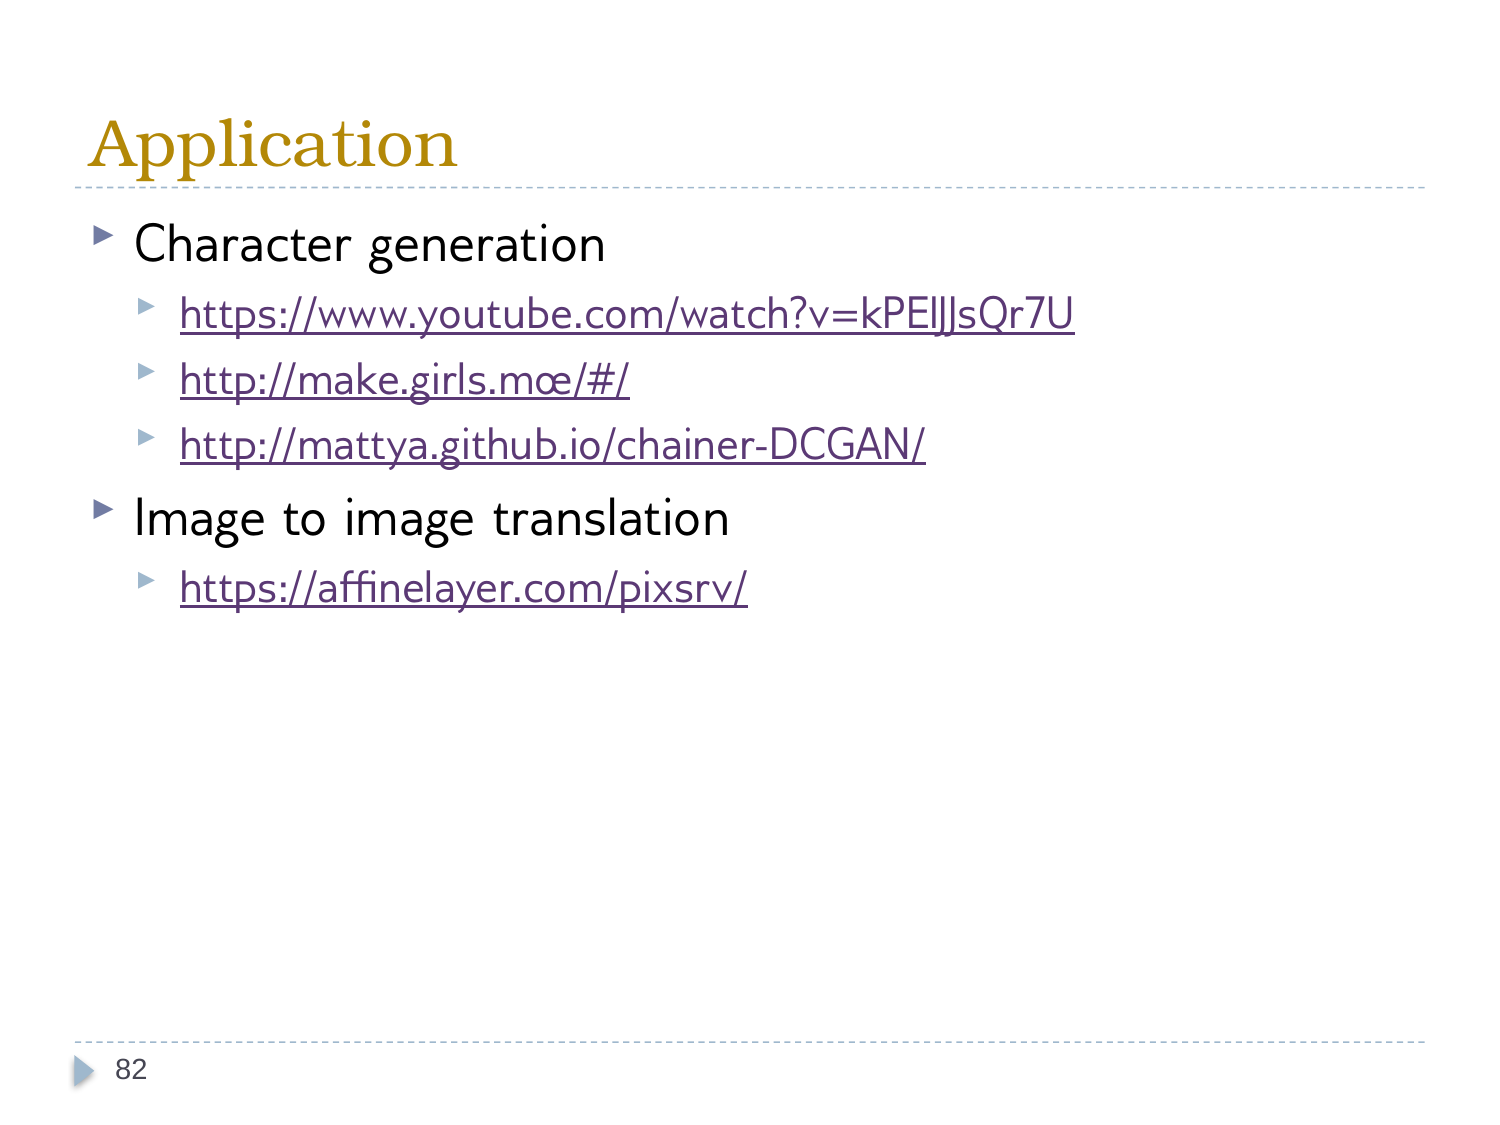

# Application
Character generation
https://www.youtube.com/watch?v=kPEIJJsQr7U
http://make.girls.moe/#/
http://mattya.github.io/chainer-DCGAN/
Image to image translation
https://affinelayer.com/pixsrv/

82